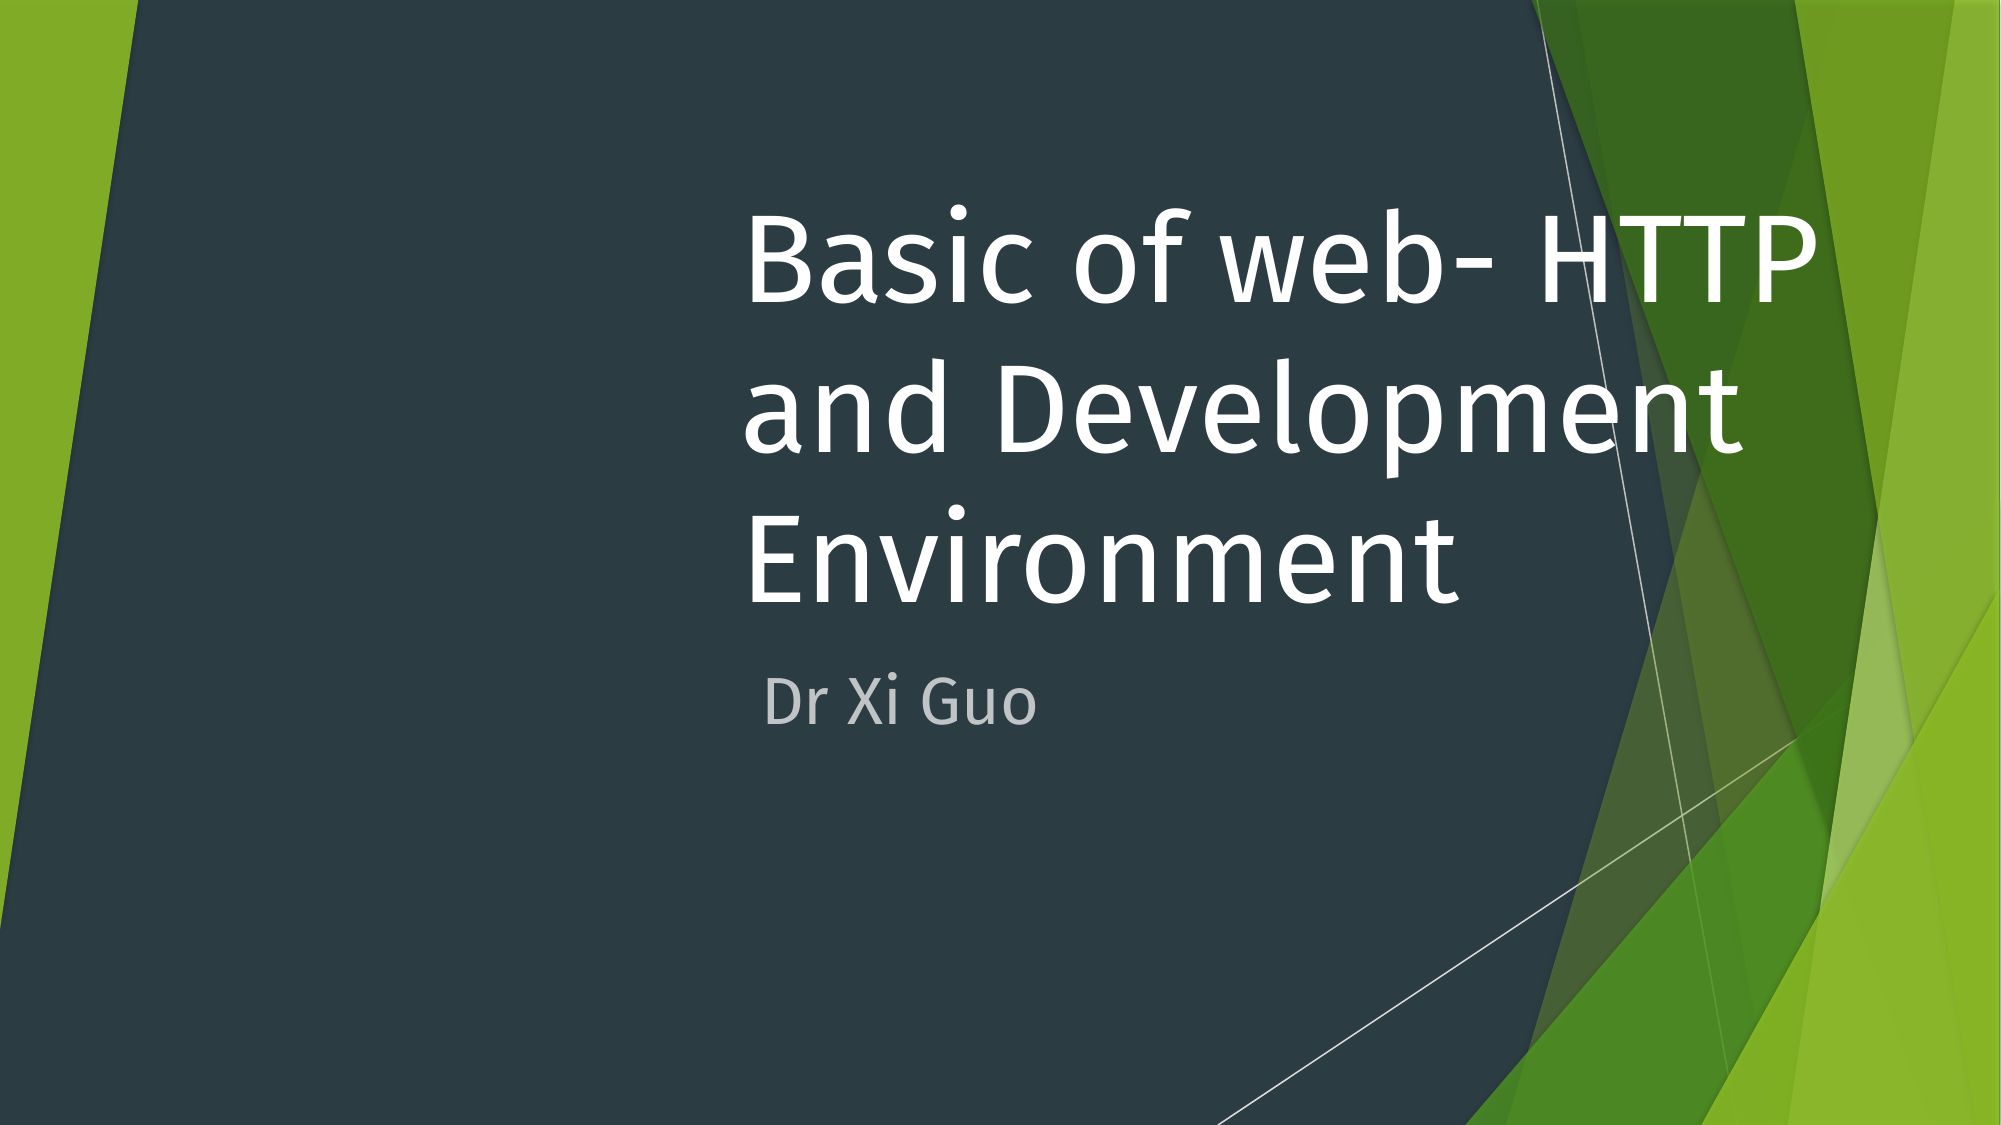

# Basic of web- HTTP and Development Environment
Dr Xi Guo